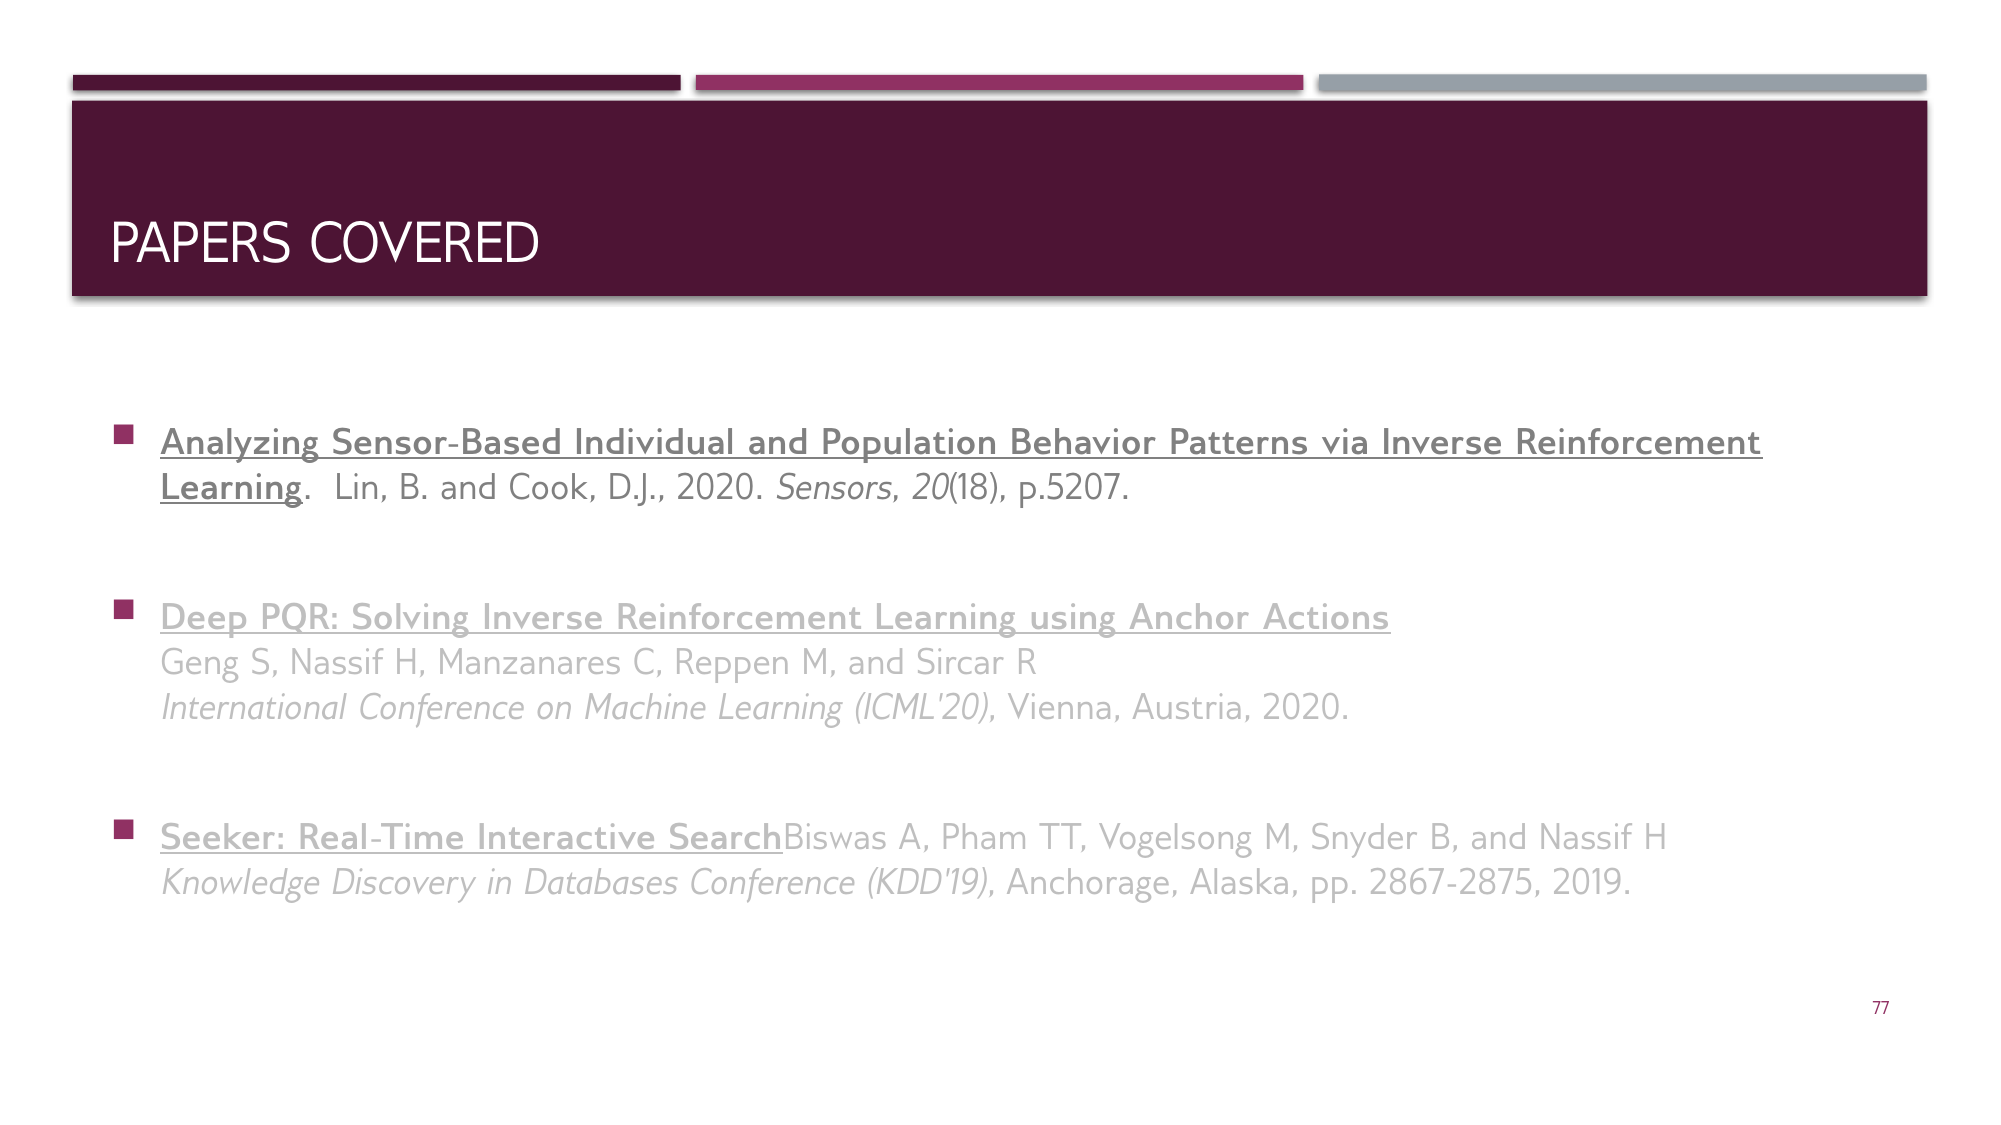

# Papers covered
Analyzing Sensor-Based Individual and Population Behavior Patterns via Inverse Reinforcement Learning.  Lin, B. and Cook, D.J., 2020. Sensors, 20(18), p.5207.

Deep PQR: Solving Inverse Reinforcement Learning using Anchor Actions
Geng S, Nassif H, Manzanares C, Reppen M, and Sircar R
International Conference on Machine Learning (ICML'20), Vienna, Austria, 2020.

Seeker: Real-Time Interactive Search
Biswas A, Pham TT, Vogelsong M, Snyder B, and Nassif H
Knowledge Discovery in Databases Conference (KDD'19), Anchorage, Alaska, pp. 2867-2875, 2019.
77